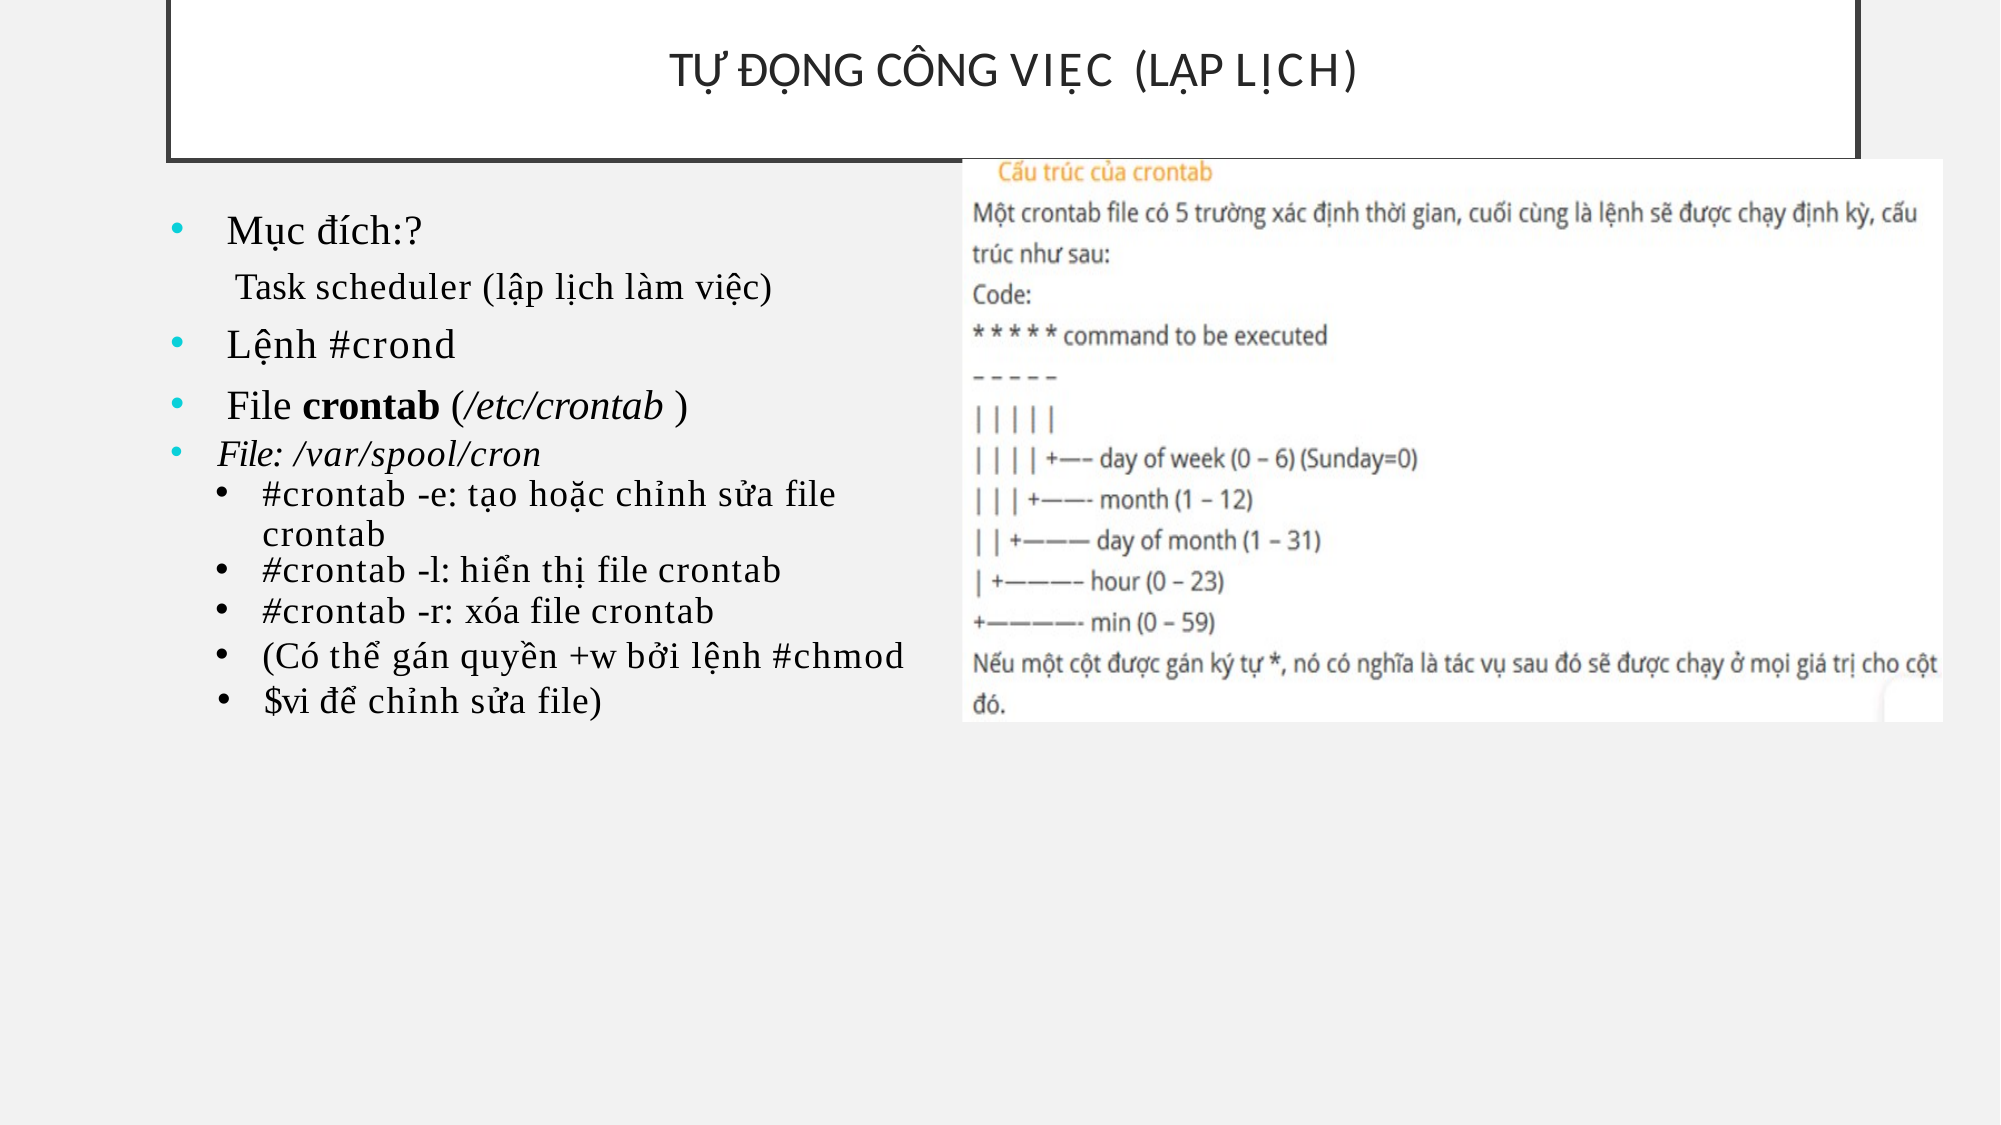

# Tự động công việc (lập lịch)

Mục đích:?
Task scheduler (lập lịch làm việc)
Lệnh #crond
File crontab (/etc/crontab )
File: /var/spool/cron
#crontab -e: tạo hoặc chỉnh sửa file crontab
#crontab -l: hiển thị file crontab
#crontab -r: xóa file crontab
(Có thể gán quyền +w bởi lệnh #chmod
$vi để chỉnh sửa file)